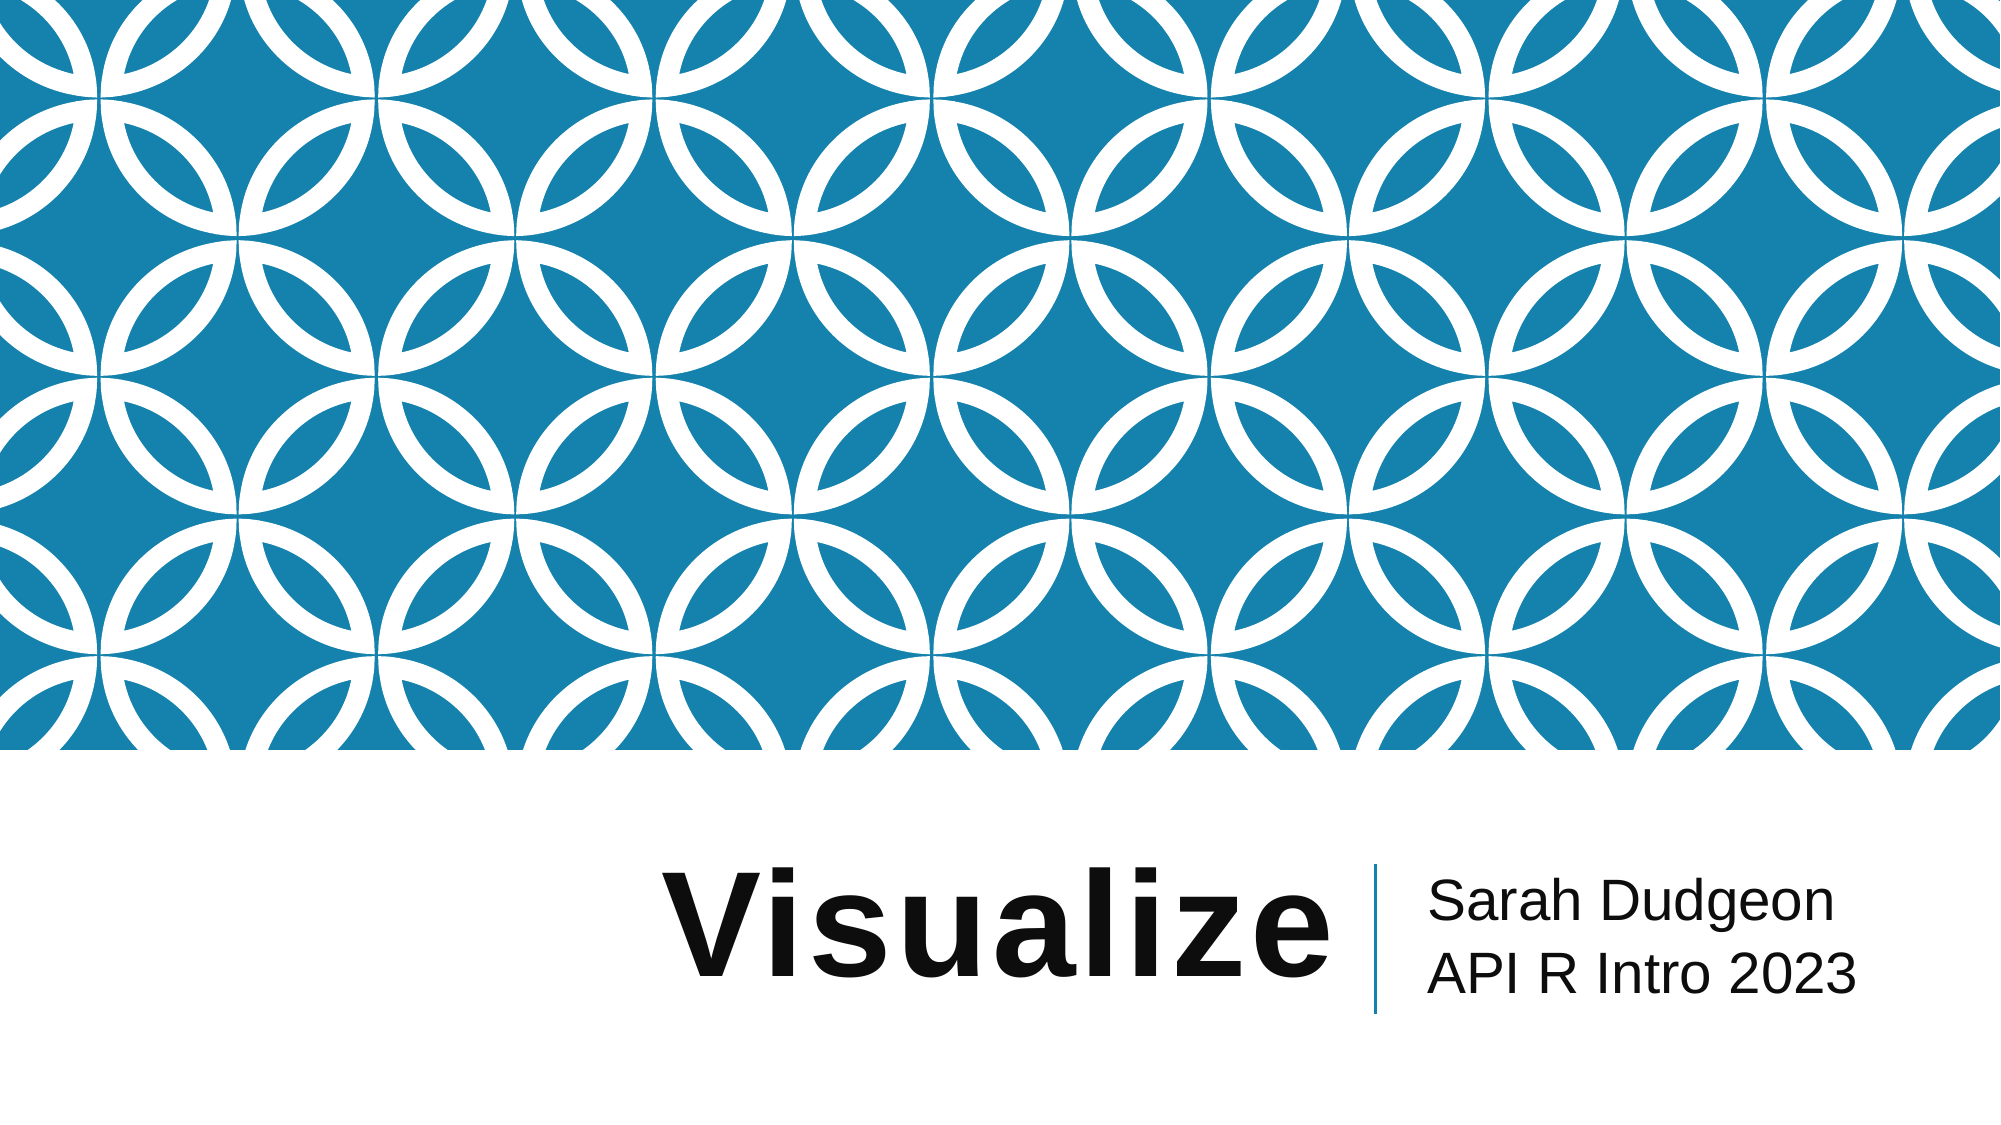

# Visualize
Sarah Dudgeon
API R Intro 2023